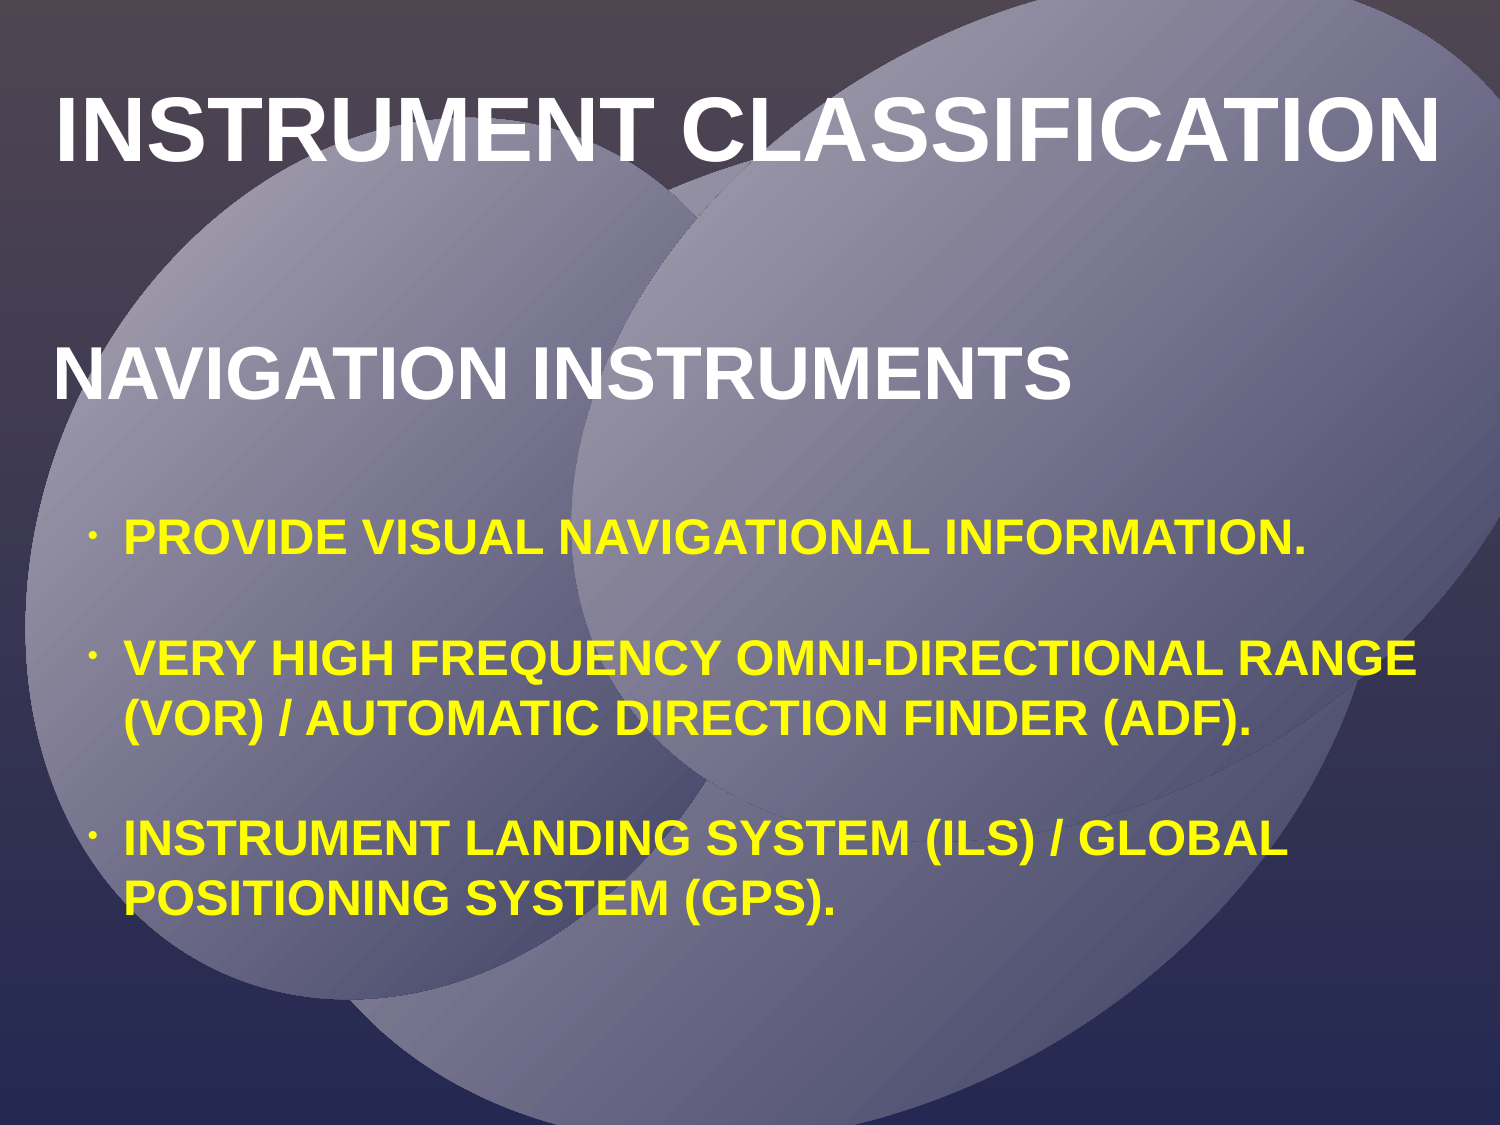

INSTRUMENT CLASSIFICATION
NAVIGATION INSTRUMENTS

PROVIDE VISUAL NAVIGATIONAL INFORMATION.

VERY HIGH FREQUENCY OMNI-DIRECTIONAL RANGE (VOR) / AUTOMATIC DIRECTION FINDER (ADF).

INSTRUMENT LANDING SYSTEM (ILS) / GLOBAL POSITIONING SYSTEM (GPS).